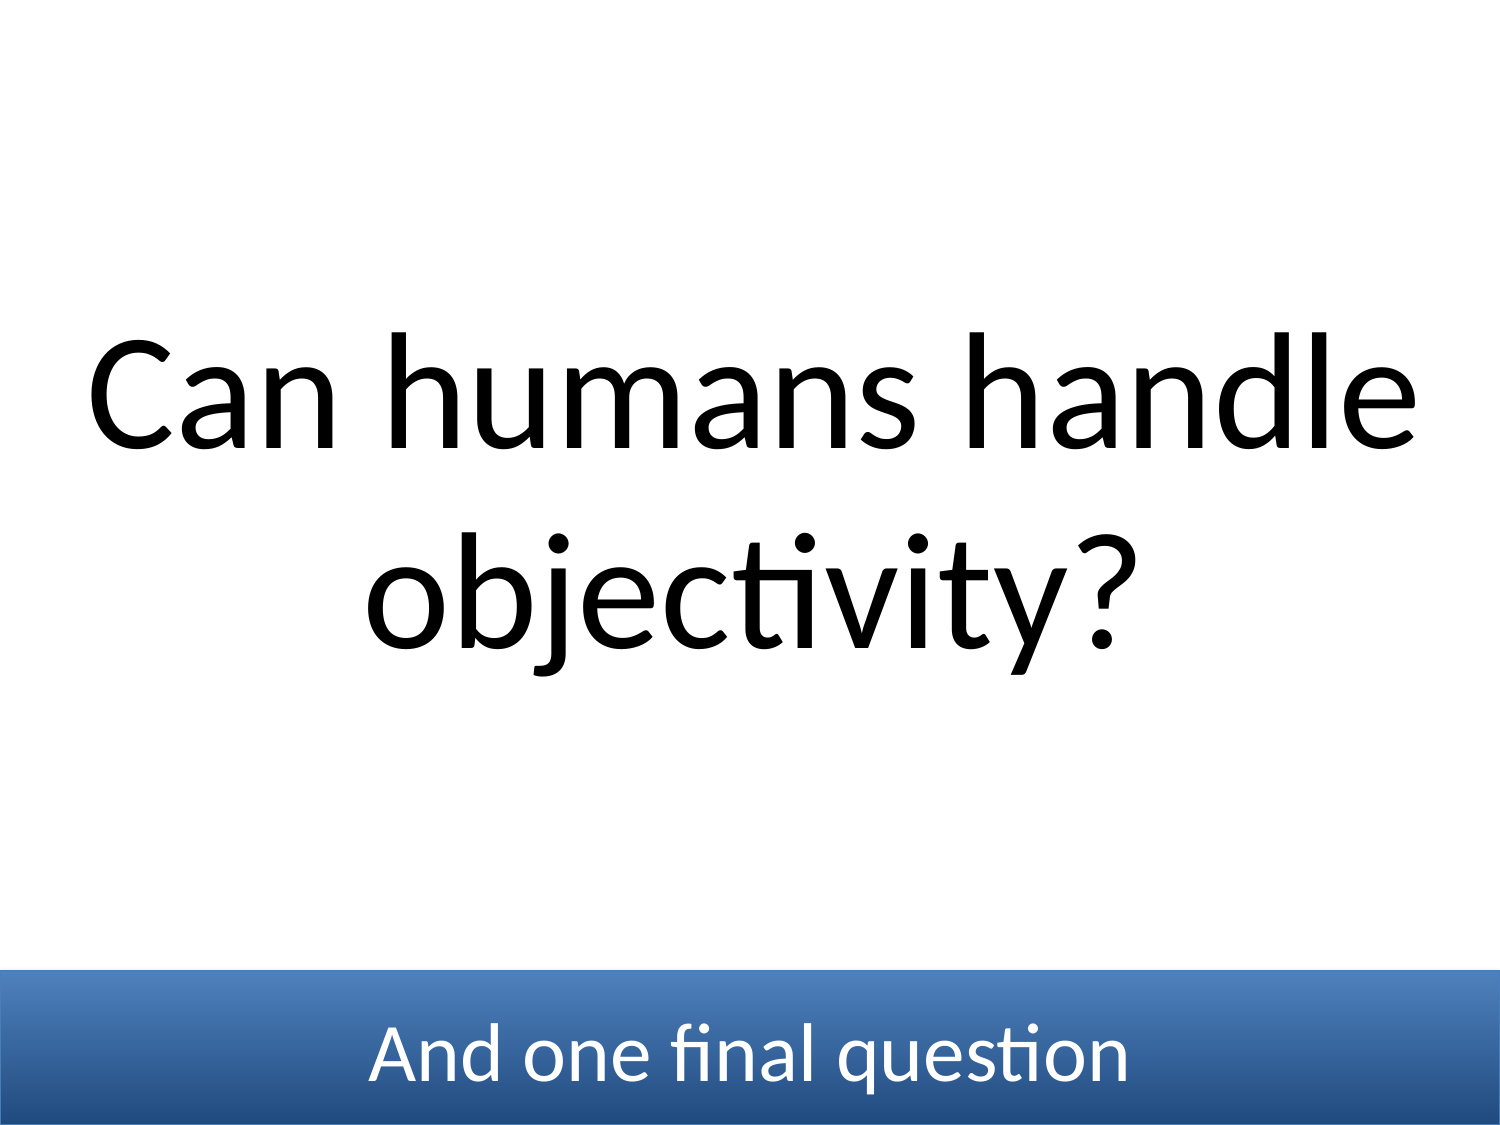

Can humans handle objectivity?

And one final question